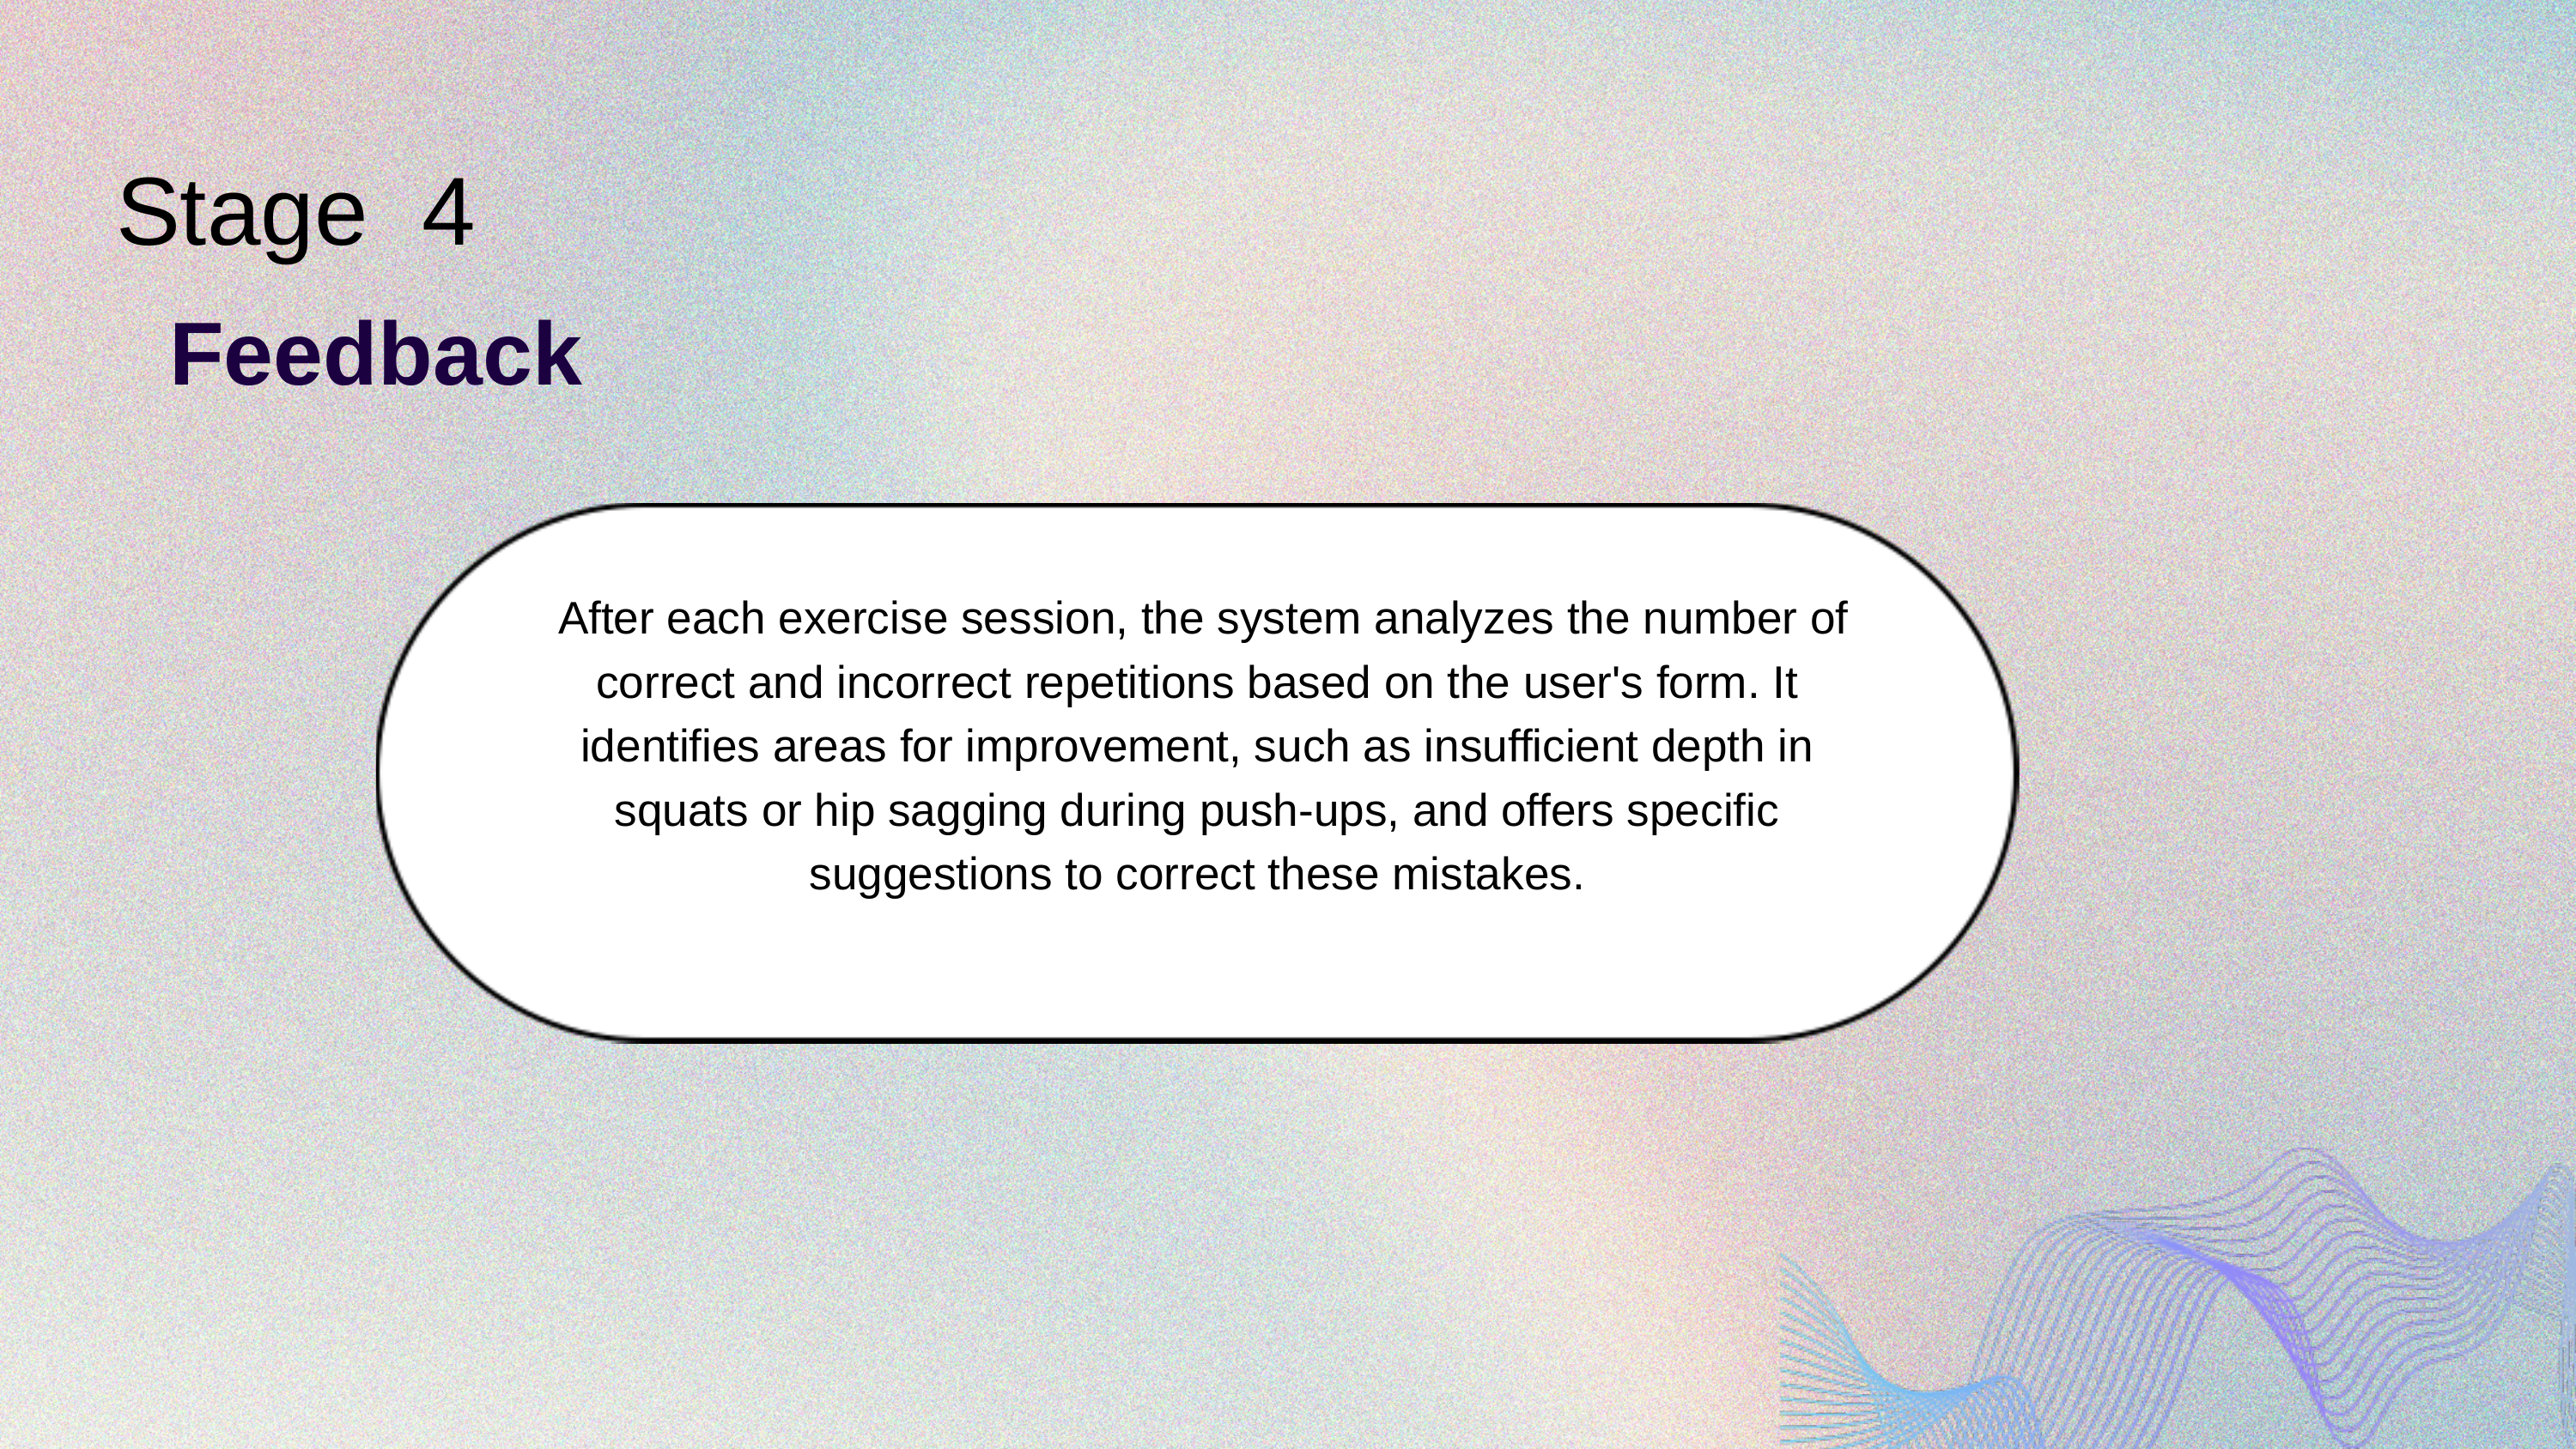

Stage  4
Feedback

 After each exercise session, the system analyzes the number of correct and incorrect repetitions based on the user's form. It identifies areas for improvement, such as insufficient depth in squats or hip sagging during push-ups, and offers specific suggestions to correct these mistakes.